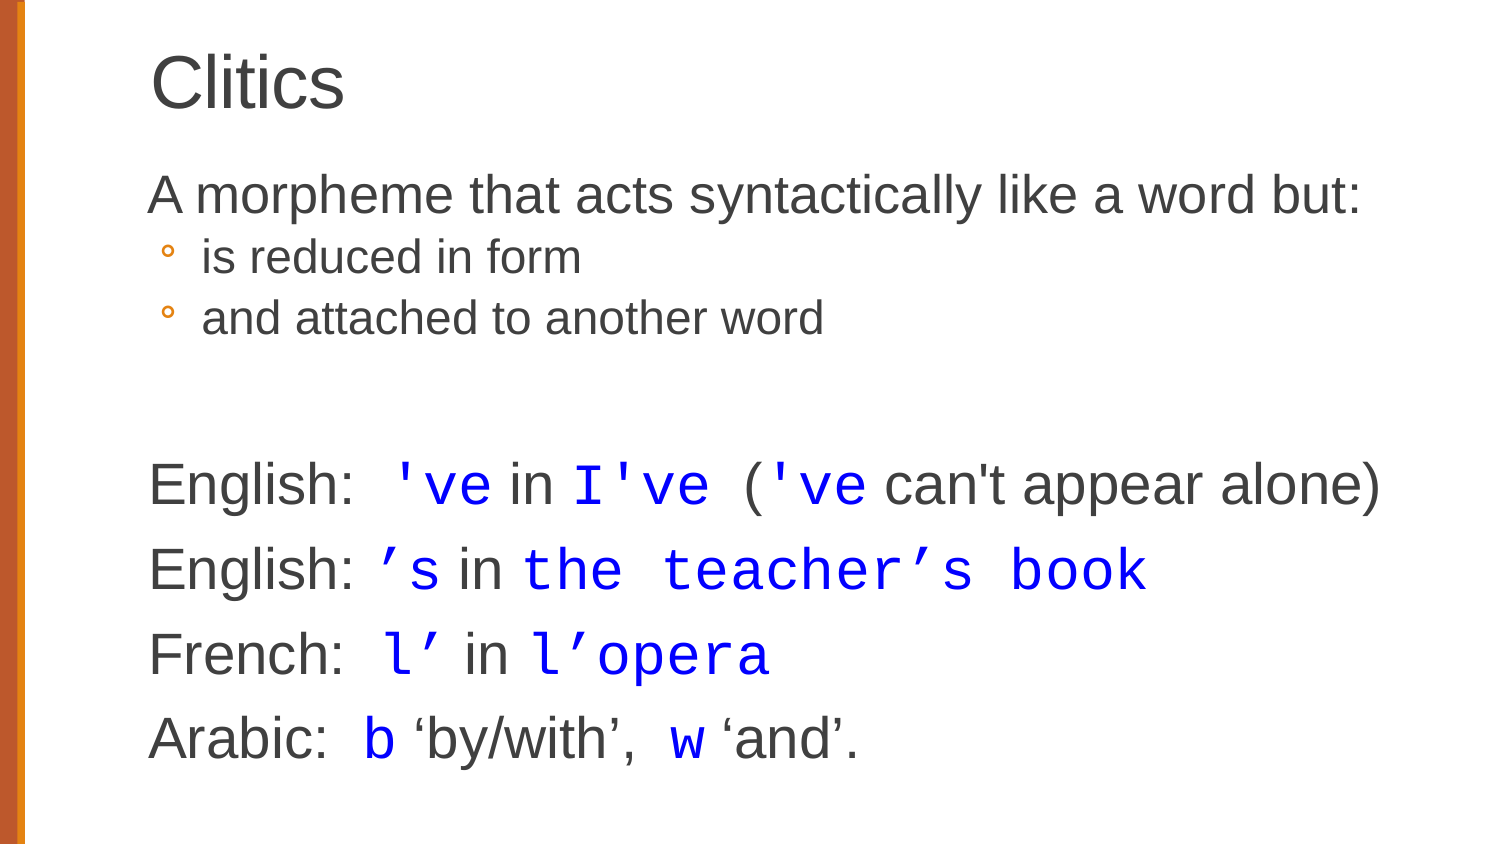

# Clitics
A morpheme that acts syntactically like a word but:
is reduced in form
and attached to another word

English:  've in I've  ('ve can't appear alone)
English: ’s in the teacher’s book
French:  l’ in l’opera
Arabic:  b ‘by/with’,  w ‘and’.